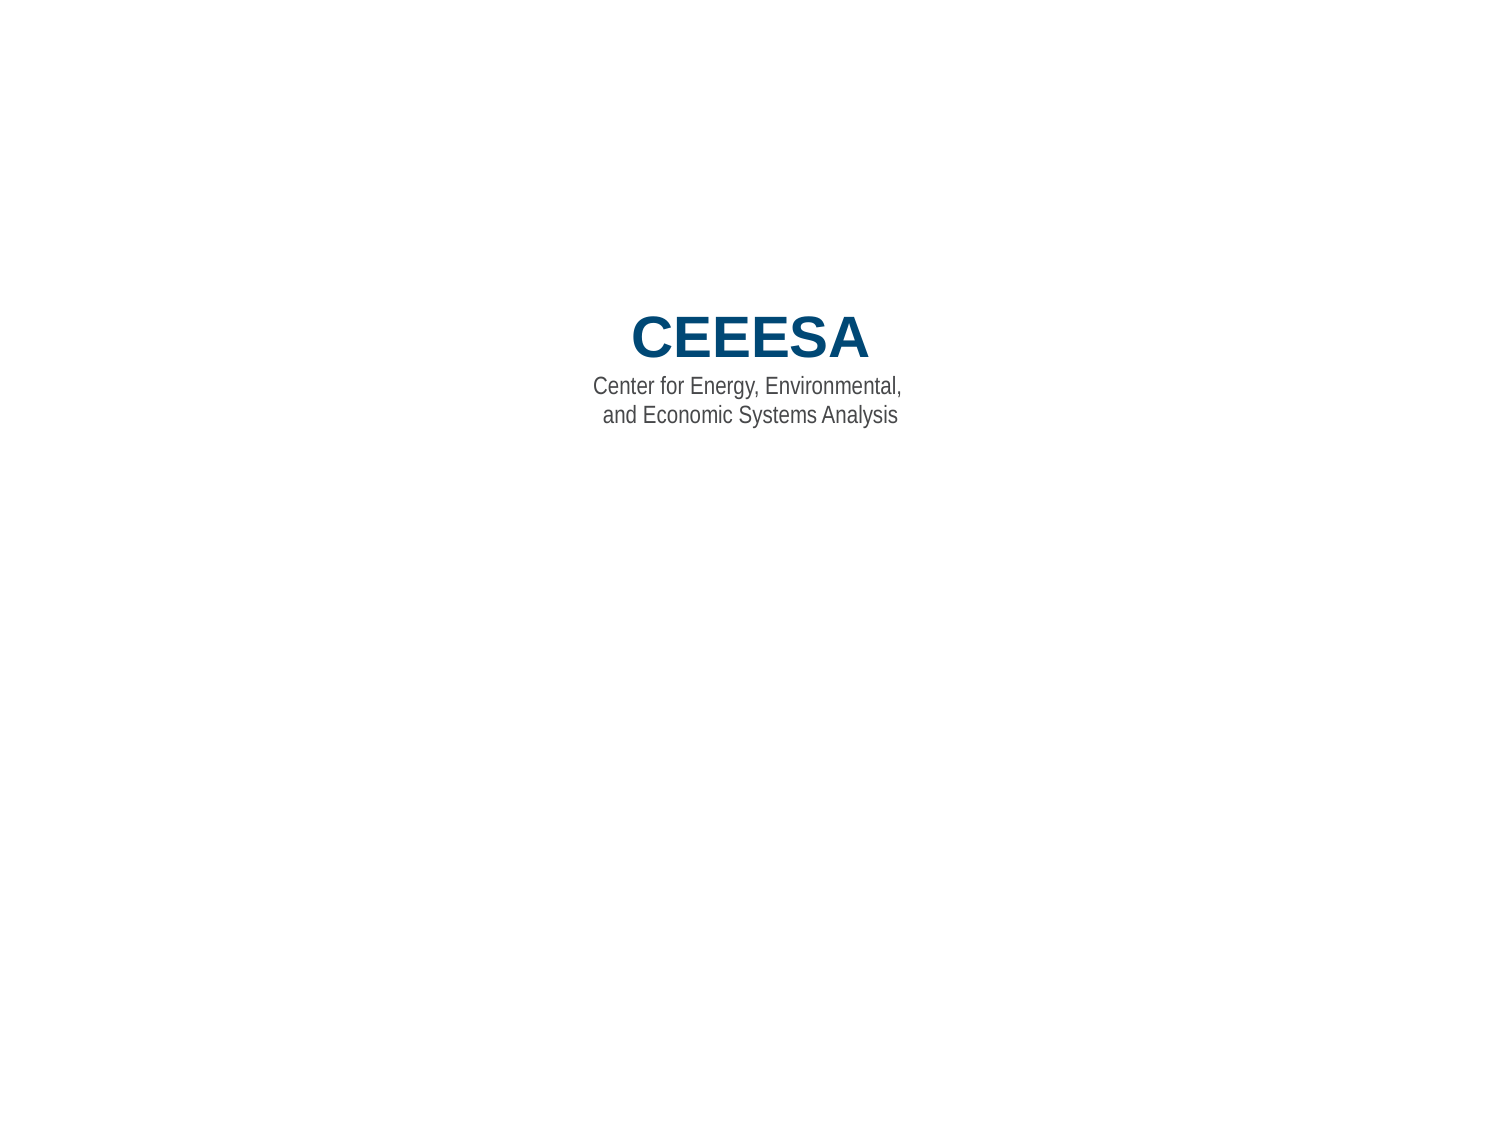

CEEESA
Center for Energy, Environmental,
and Economic Systems Analysis